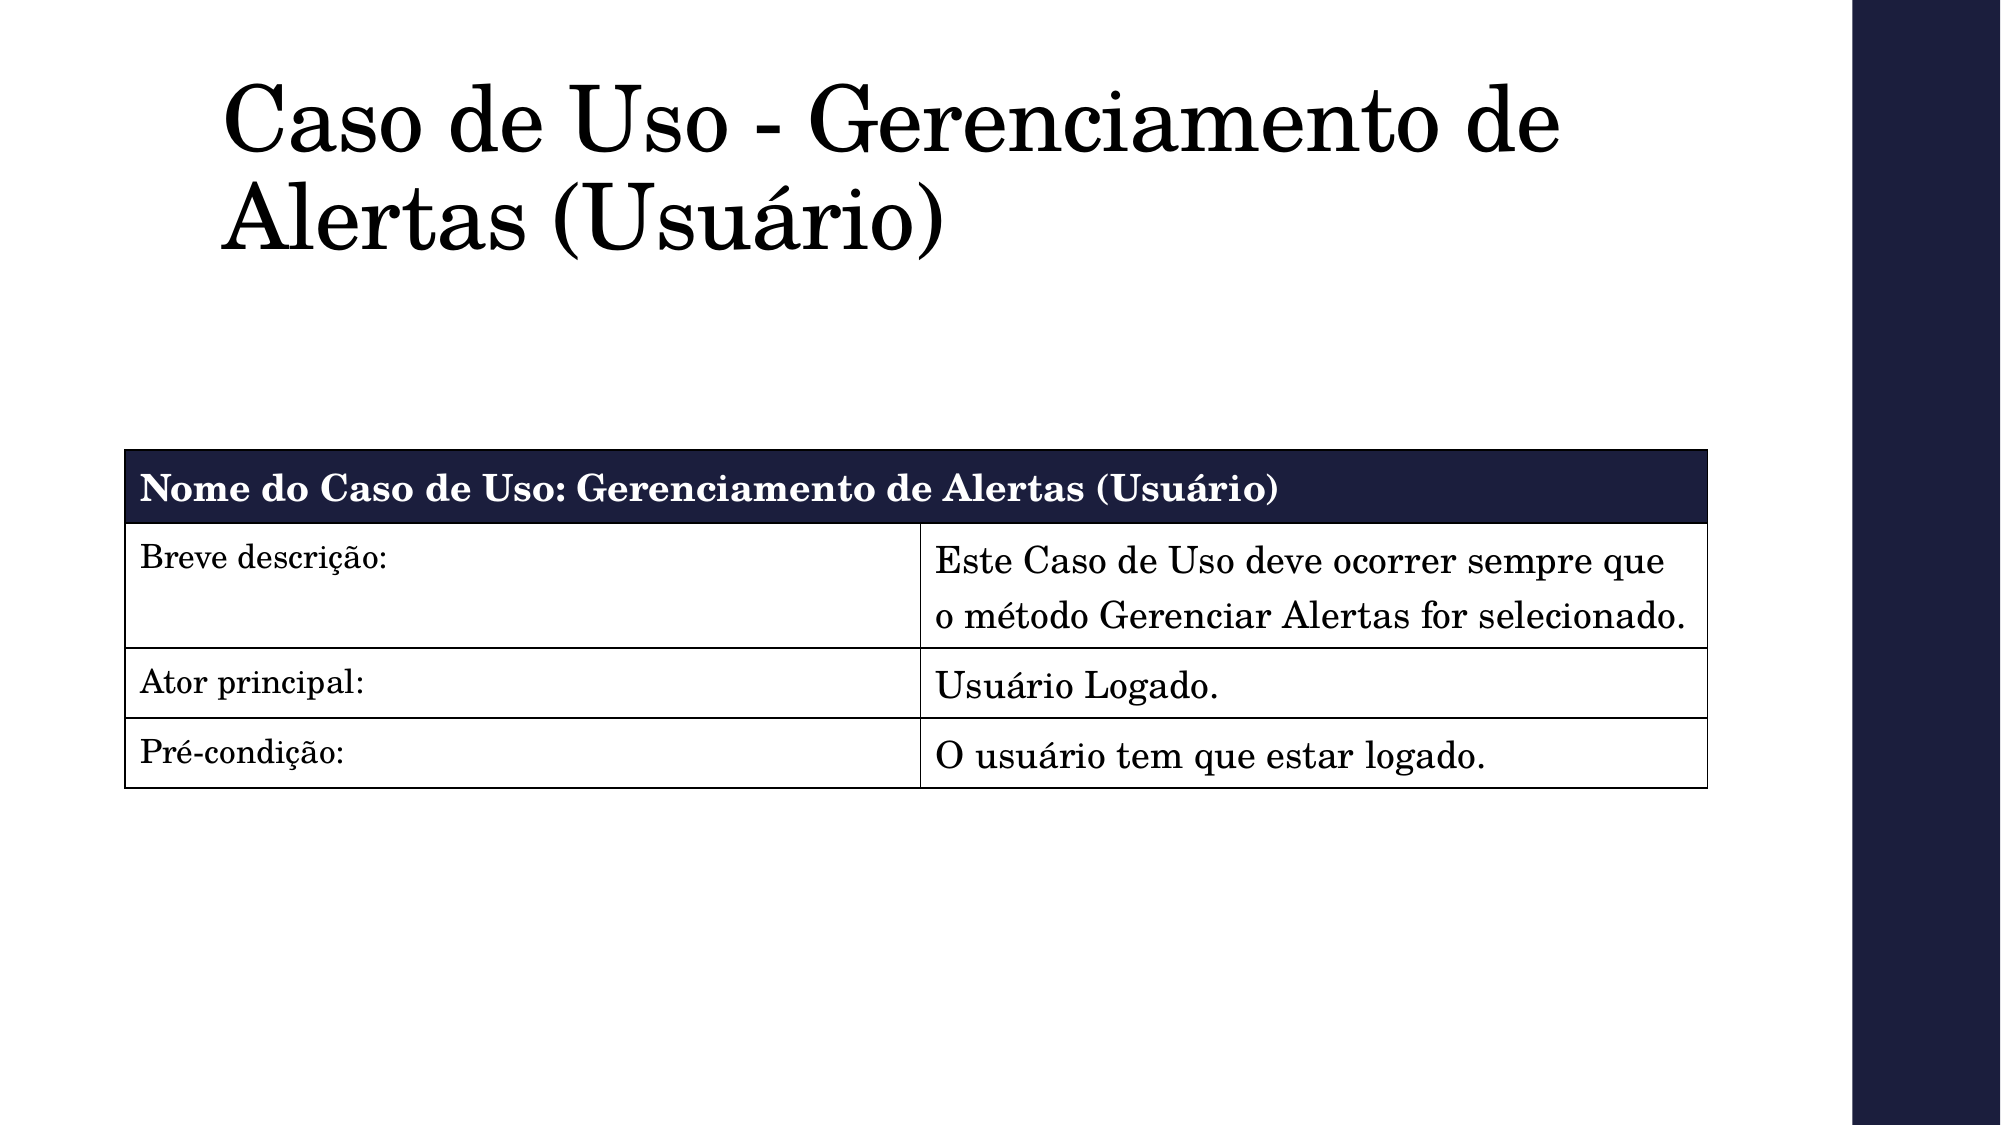

# Caso de Uso - Gerenciamento de Alertas (Usuário)
| Nome do Caso de Uso: Gerenciamento de Alertas (Usuário) |  |
| --- | --- |
| Breve descrição: | Este Caso de Uso deve ocorrer sempre que o método Gerenciar Alertas for selecionado. |
| Ator principal: | Usuário Logado. |
| Pré-condição: | O usuário tem que estar logado. |